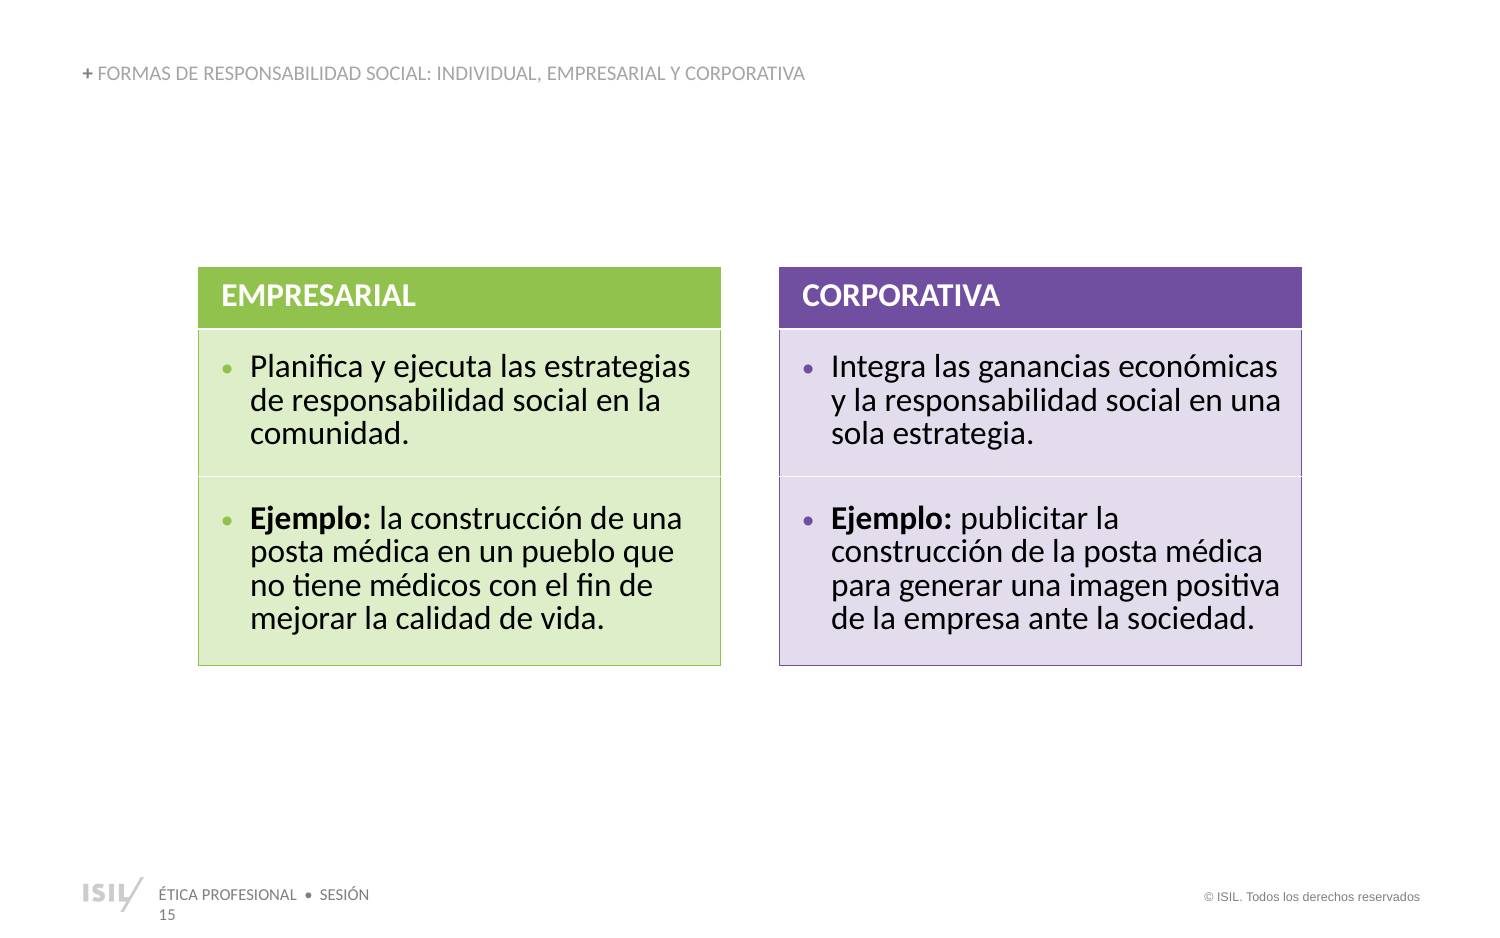

+ FORMAS DE RESPONSABILIDAD SOCIAL: INDIVIDUAL, EMPRESARIAL Y CORPORATIVA
| EMPRESARIAL |
| --- |
| Planifica y ejecuta las estrategias de responsabilidad social en la comunidad. |
| Ejemplo: la construcción de una posta médica en un pueblo que no tiene médicos con el fin de mejorar la calidad de vida. |
| CORPORATIVA |
| --- |
| Integra las ganancias económicas y la responsabilidad social en una sola estrategia. |
| Ejemplo: publicitar la construcción de la posta médica para generar una imagen positiva de la empresa ante la sociedad. |